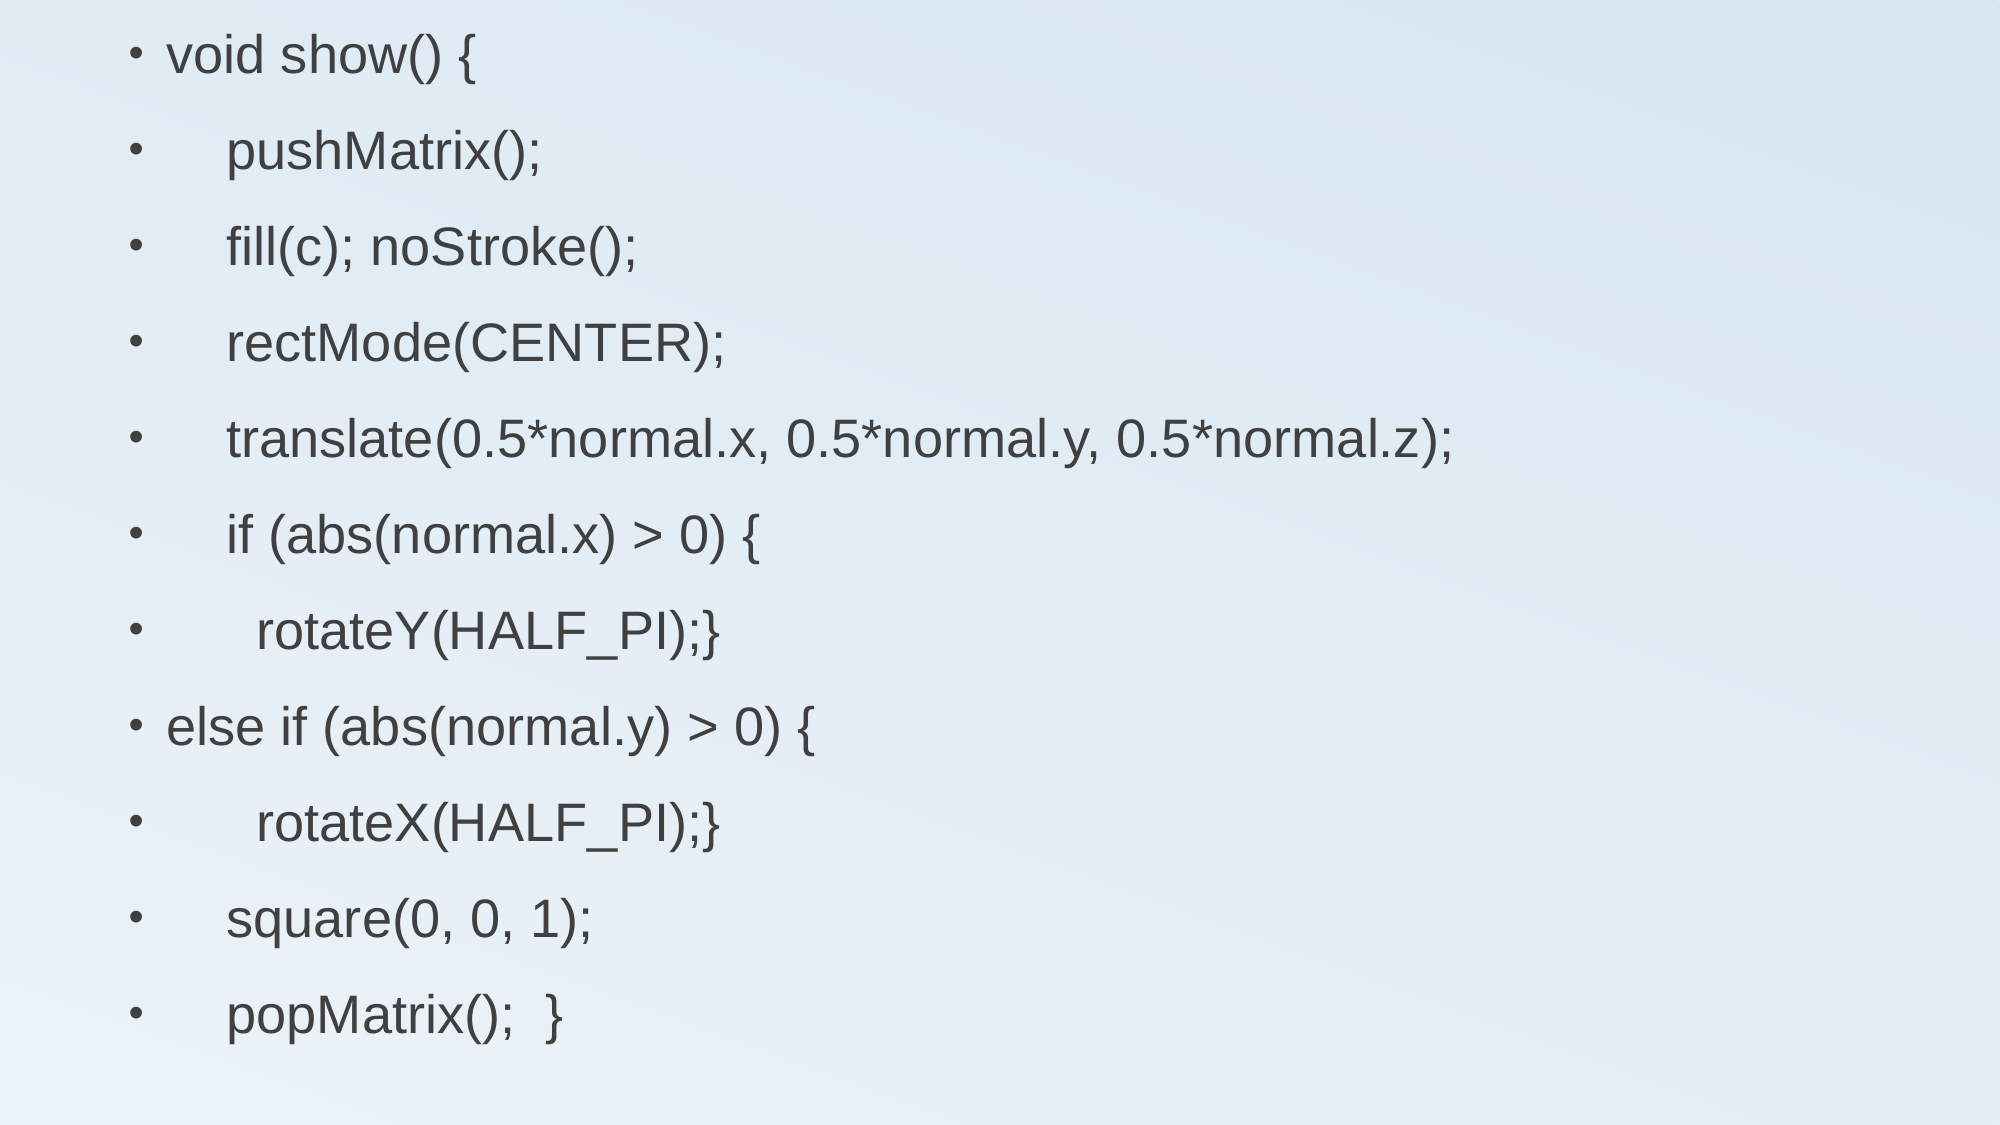

void show() {
    pushMatrix();
    fill(c); noStroke();
    rectMode(CENTER);
    translate(0.5*normal.x, 0.5*normal.y, 0.5*normal.z);
    if (abs(normal.x) > 0) {
      rotateY(HALF_PI);}
else if (abs(normal.y) > 0) {
      rotateX(HALF_PI);}
    square(0, 0, 1);
    popMatrix();  }